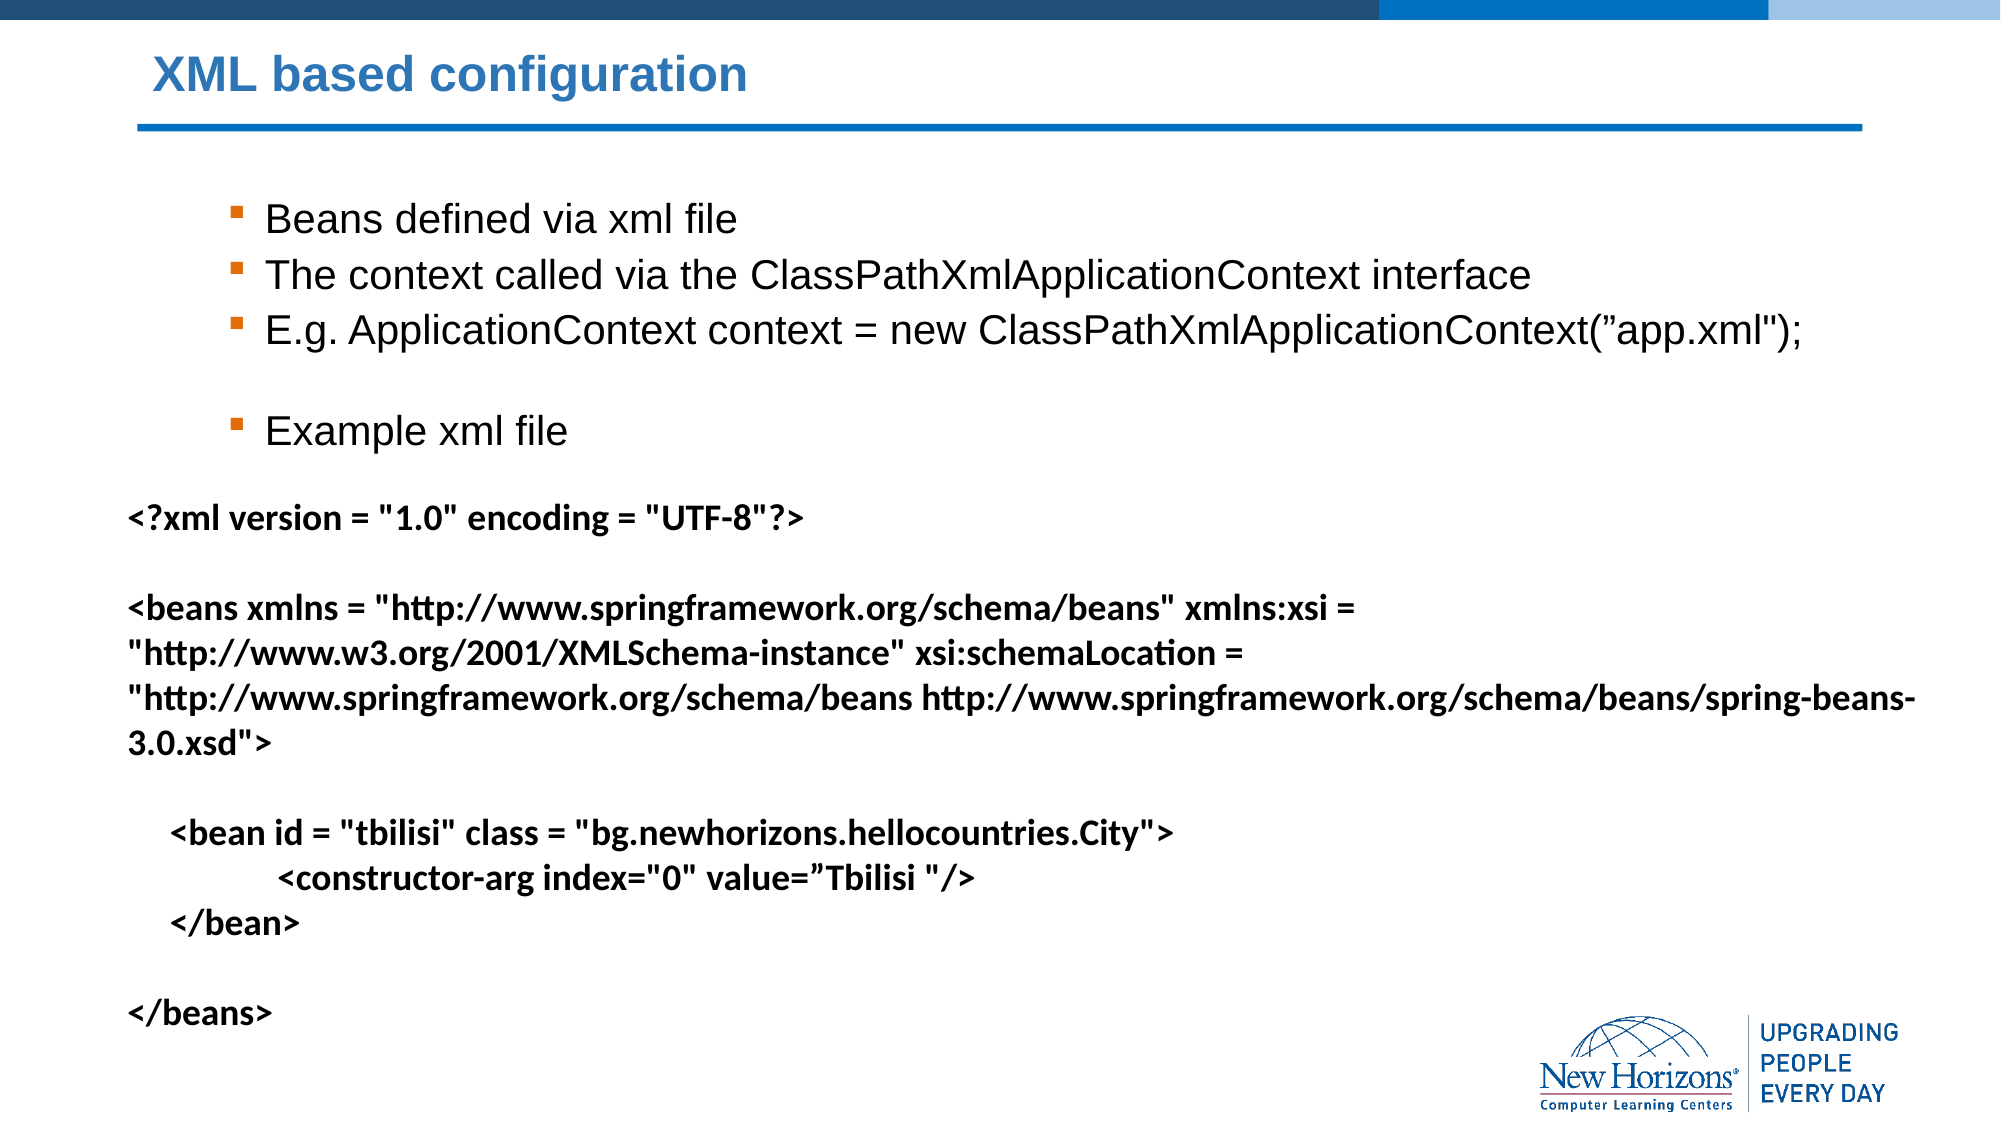

# XML based configuration
Beans defined via xml file
The context called via the ClassPathXmlApplicationContext interface
E.g. ApplicationContext context = new ClassPathXmlApplicationContext(”app.xml");
Example xml file

<?xml version = "1.0" encoding = "UTF-8"?>

<beans xmlns = "http://www.springframework.org/schema/beans" xmlns:xsi = "http://www.w3.org/2001/XMLSchema-instance" xsi:schemaLocation = "http://www.springframework.org/schema/beans http://www.springframework.org/schema/beans/spring-beans-3.0.xsd">

     <bean id = "tbilisi" class = "bg.newhorizons.hellocountries.City">
	<constructor-arg index="0" value=”Tbilisi "/>
     </bean>

</beans>